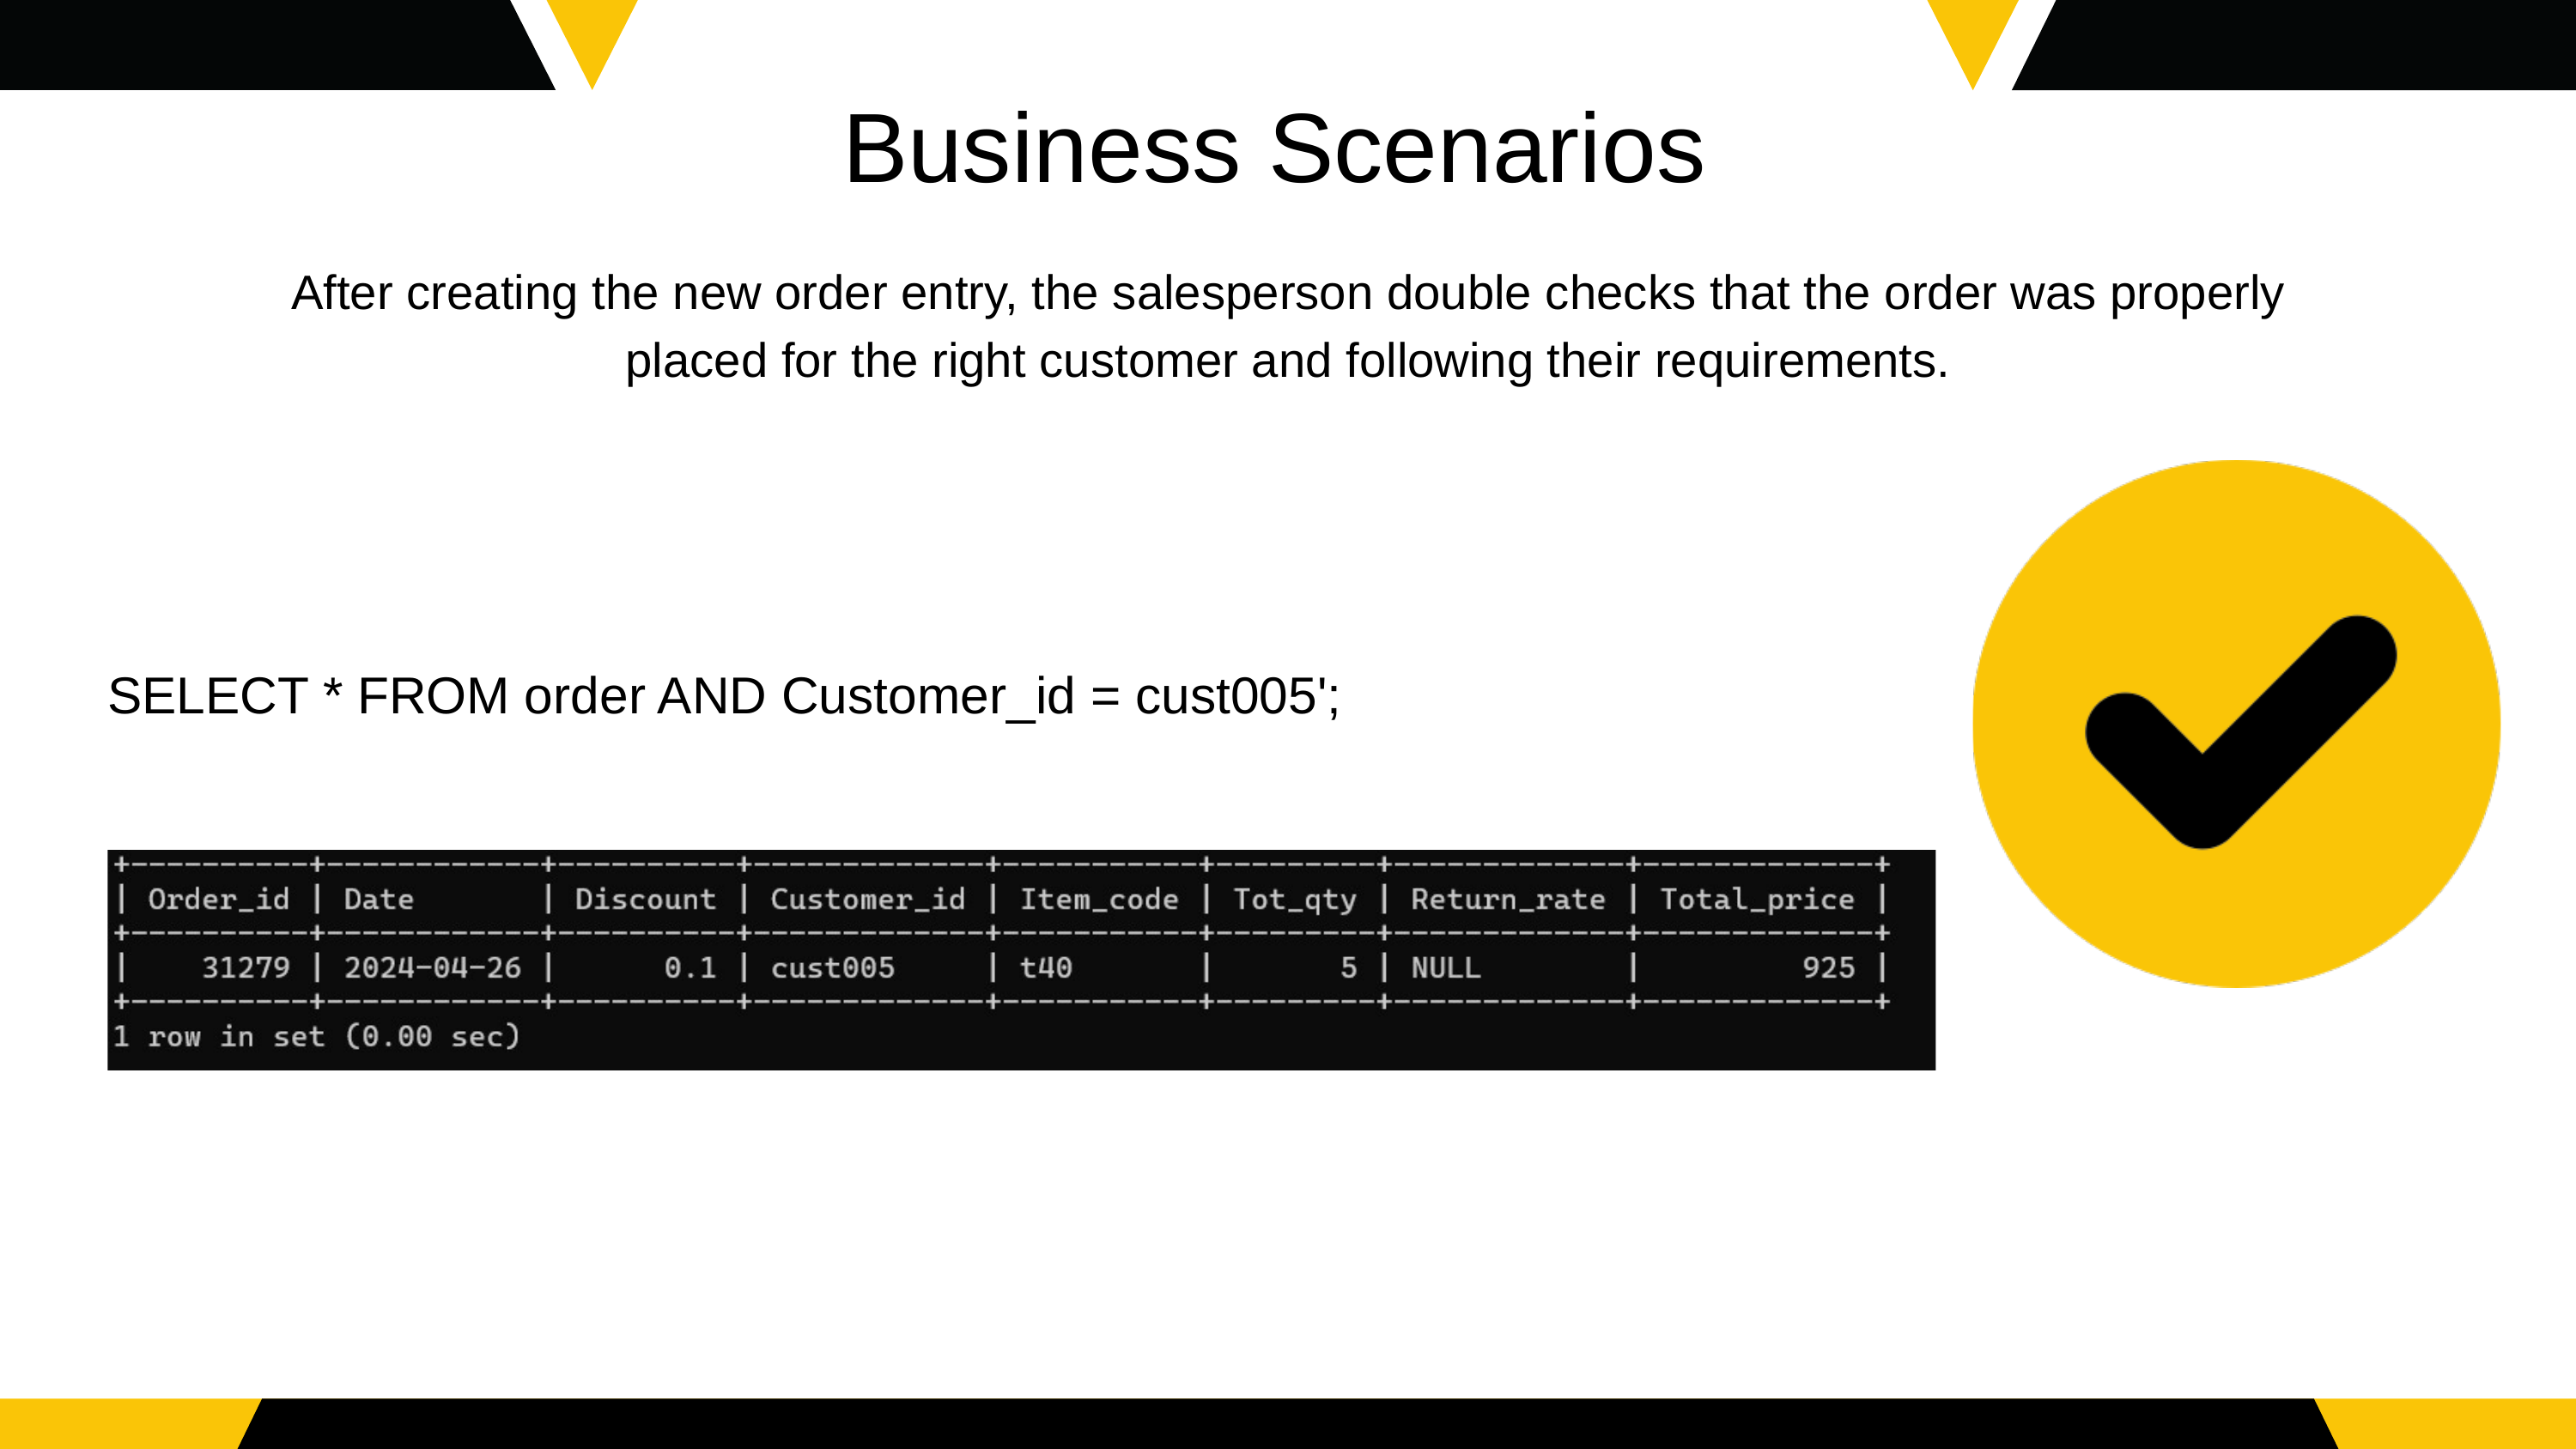

Business Scenarios
After creating the new order entry, the salesperson double checks that the order was properly placed for the right customer and following their requirements.

SELECT * FROM order AND Customer_id = cust005';